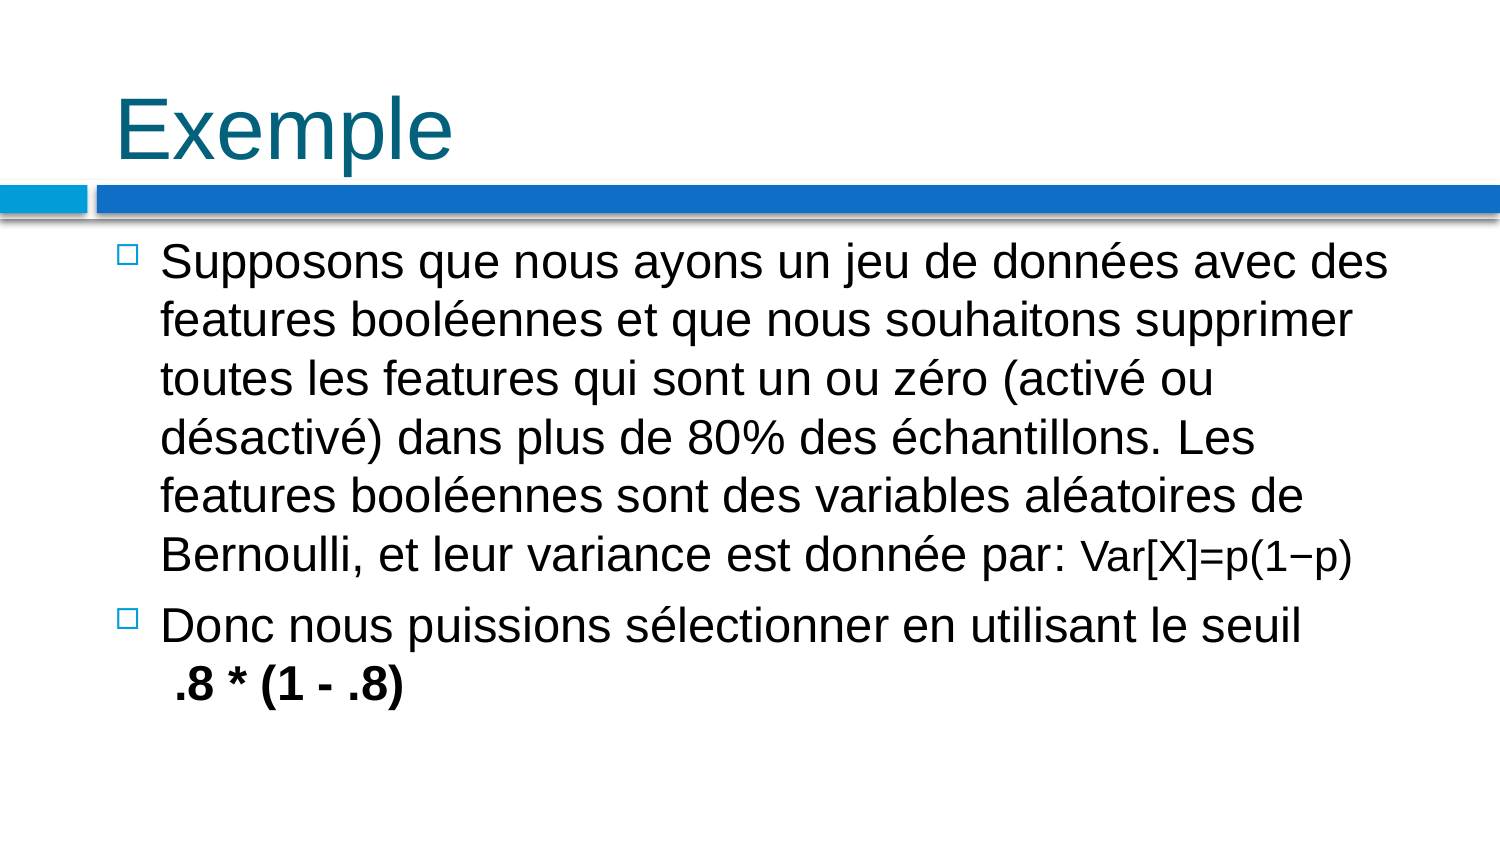

# Exemple
Supposons que nous ayons un jeu de données avec des features booléennes et que nous souhaitons supprimer toutes les features qui sont un ou zéro (activé ou désactivé) dans plus de 80% des échantillons. Les features booléennes sont des variables aléatoires de Bernoulli, et leur variance est donnée par: Var[X]=p(1−p)
Donc nous puissions sélectionner en utilisant le seuil  .8 * (1 - .8)